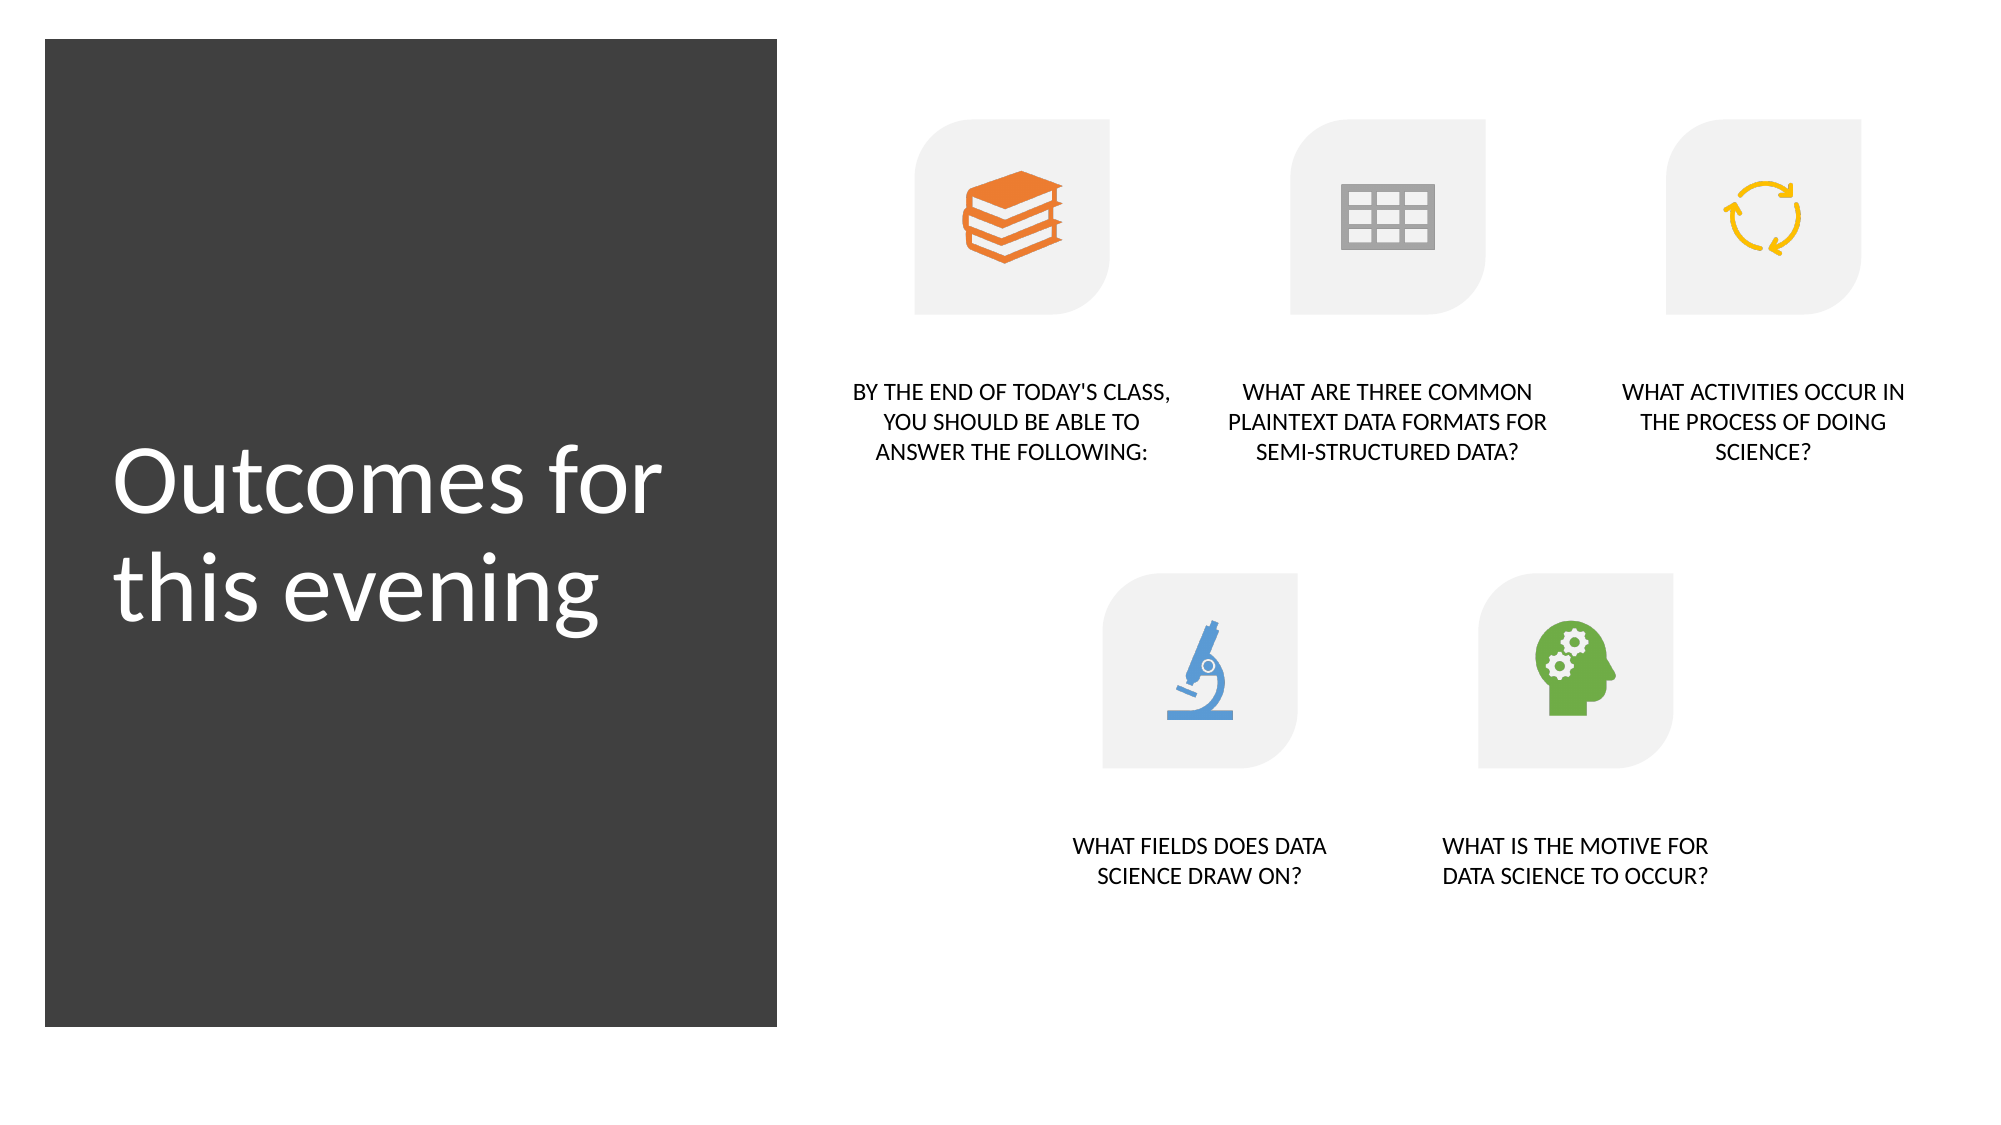

By the end of today's class, you should be able to answer the following:
What are three common plaintext data formats for semi-structured data?
What activities occur in the process of doing science?
What fields does data science draw on?
What is the motive for data science to occur?
# Outcomes for this evening